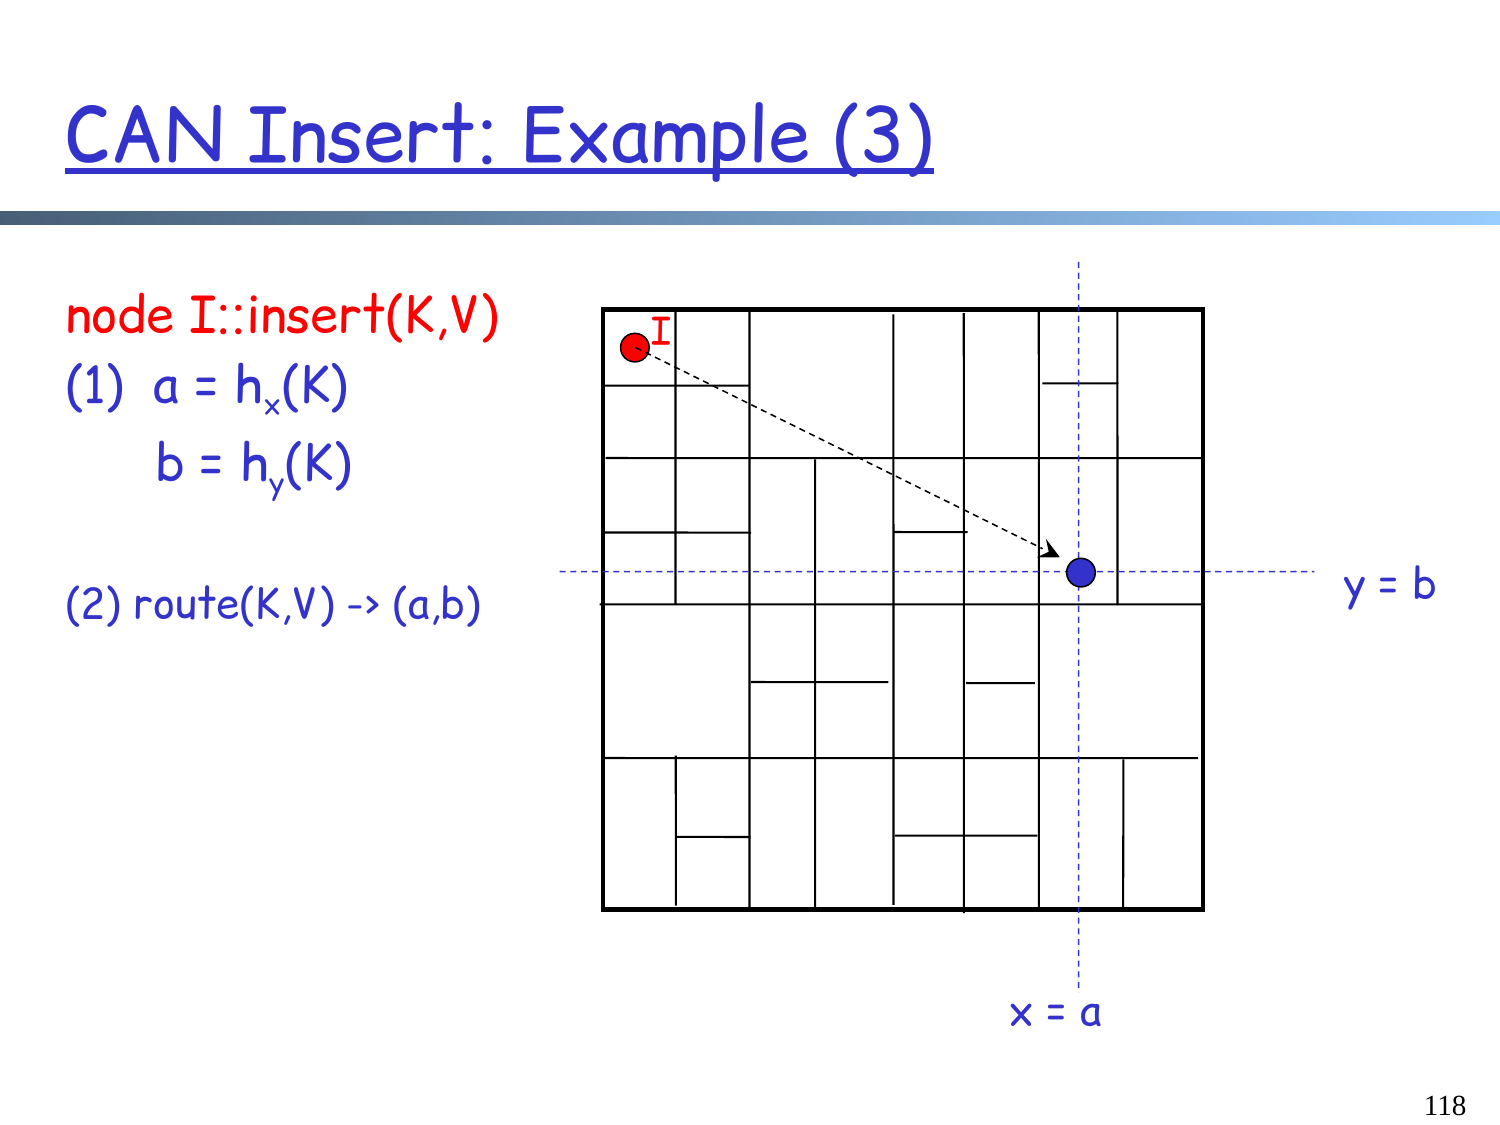

# CAN Insert: Example (3)

node I::insert(K,V)
(1)  a = hx(K)
      b = hy(K)

(2) route(K,V) -> (a,b)

I

y = b

x = a
118